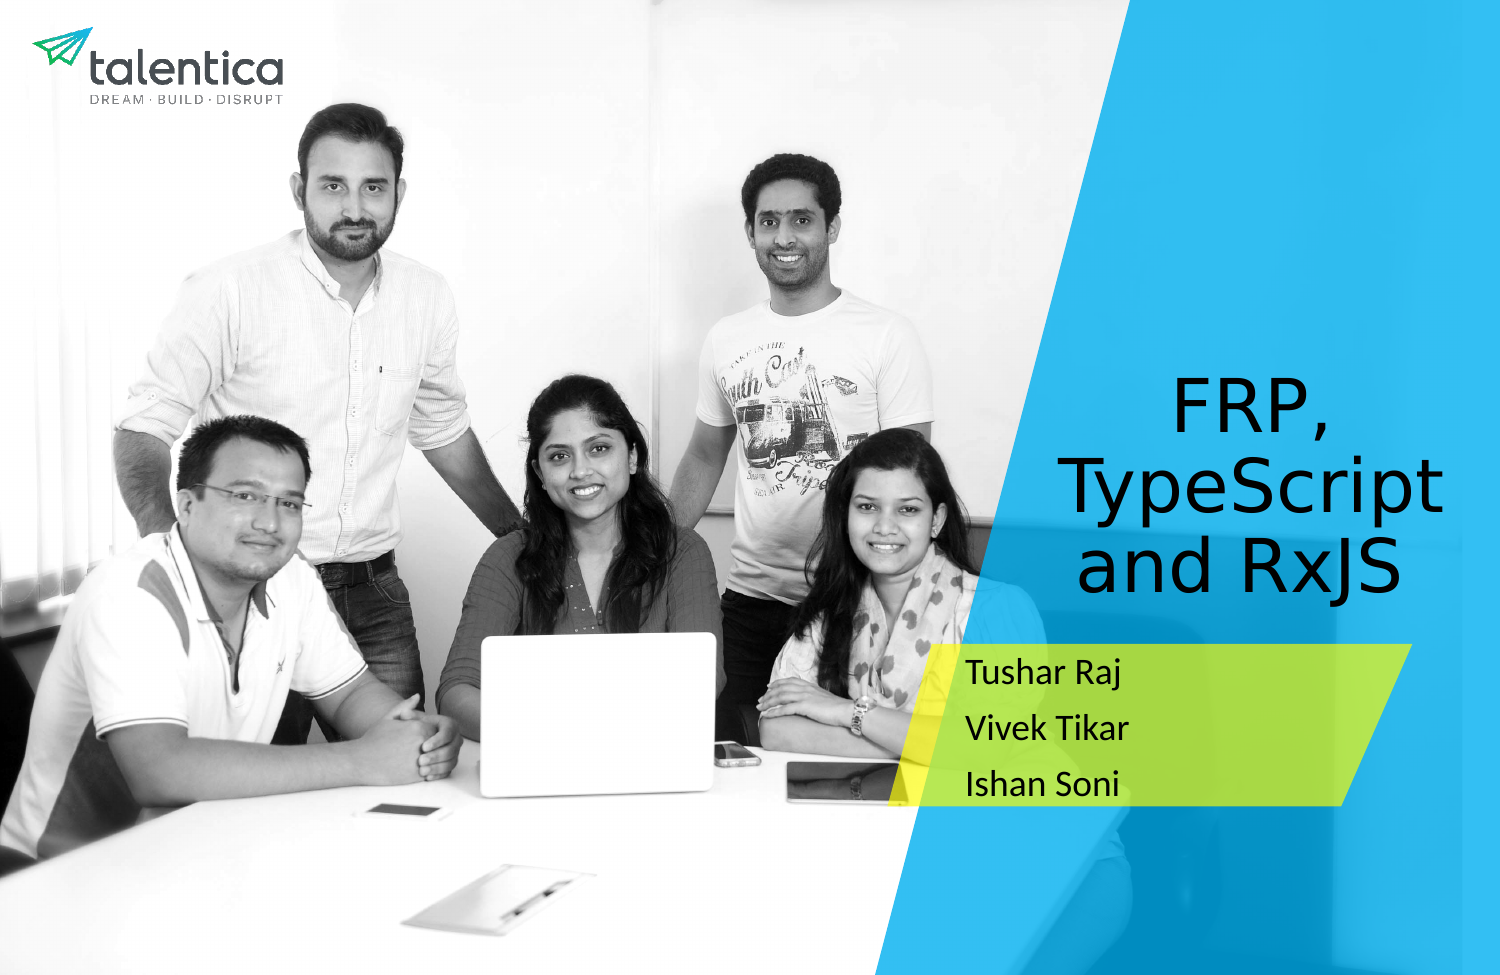

# FRP, TypeScript and RxJS
Tushar Raj
Vivek Tikar
Ishan Soni